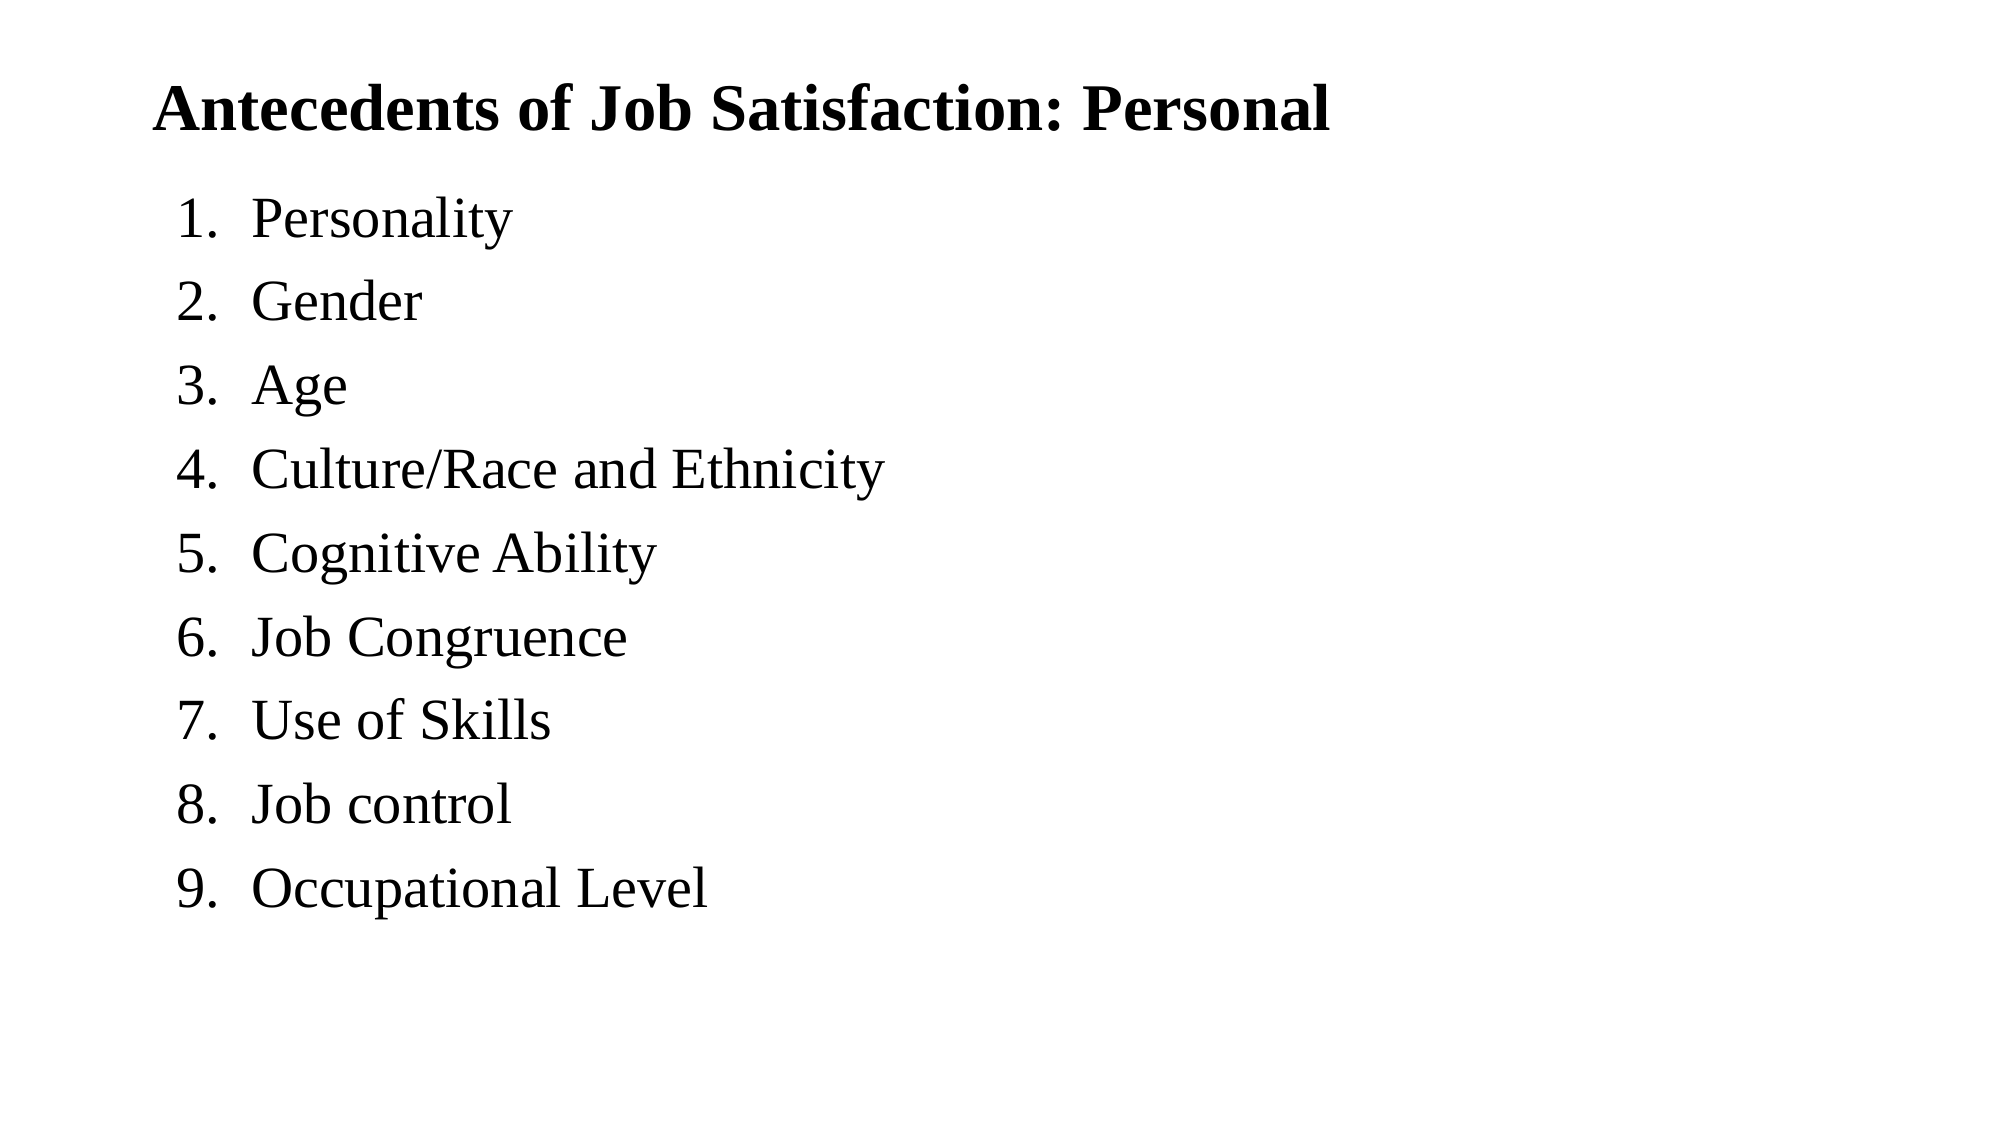

# Antecedents of Job Satisfaction: Personal
Personality
Gender
Age
Culture/Race and Ethnicity
Cognitive Ability
Job Congruence
Use of Skills
Job control
Occupational Level